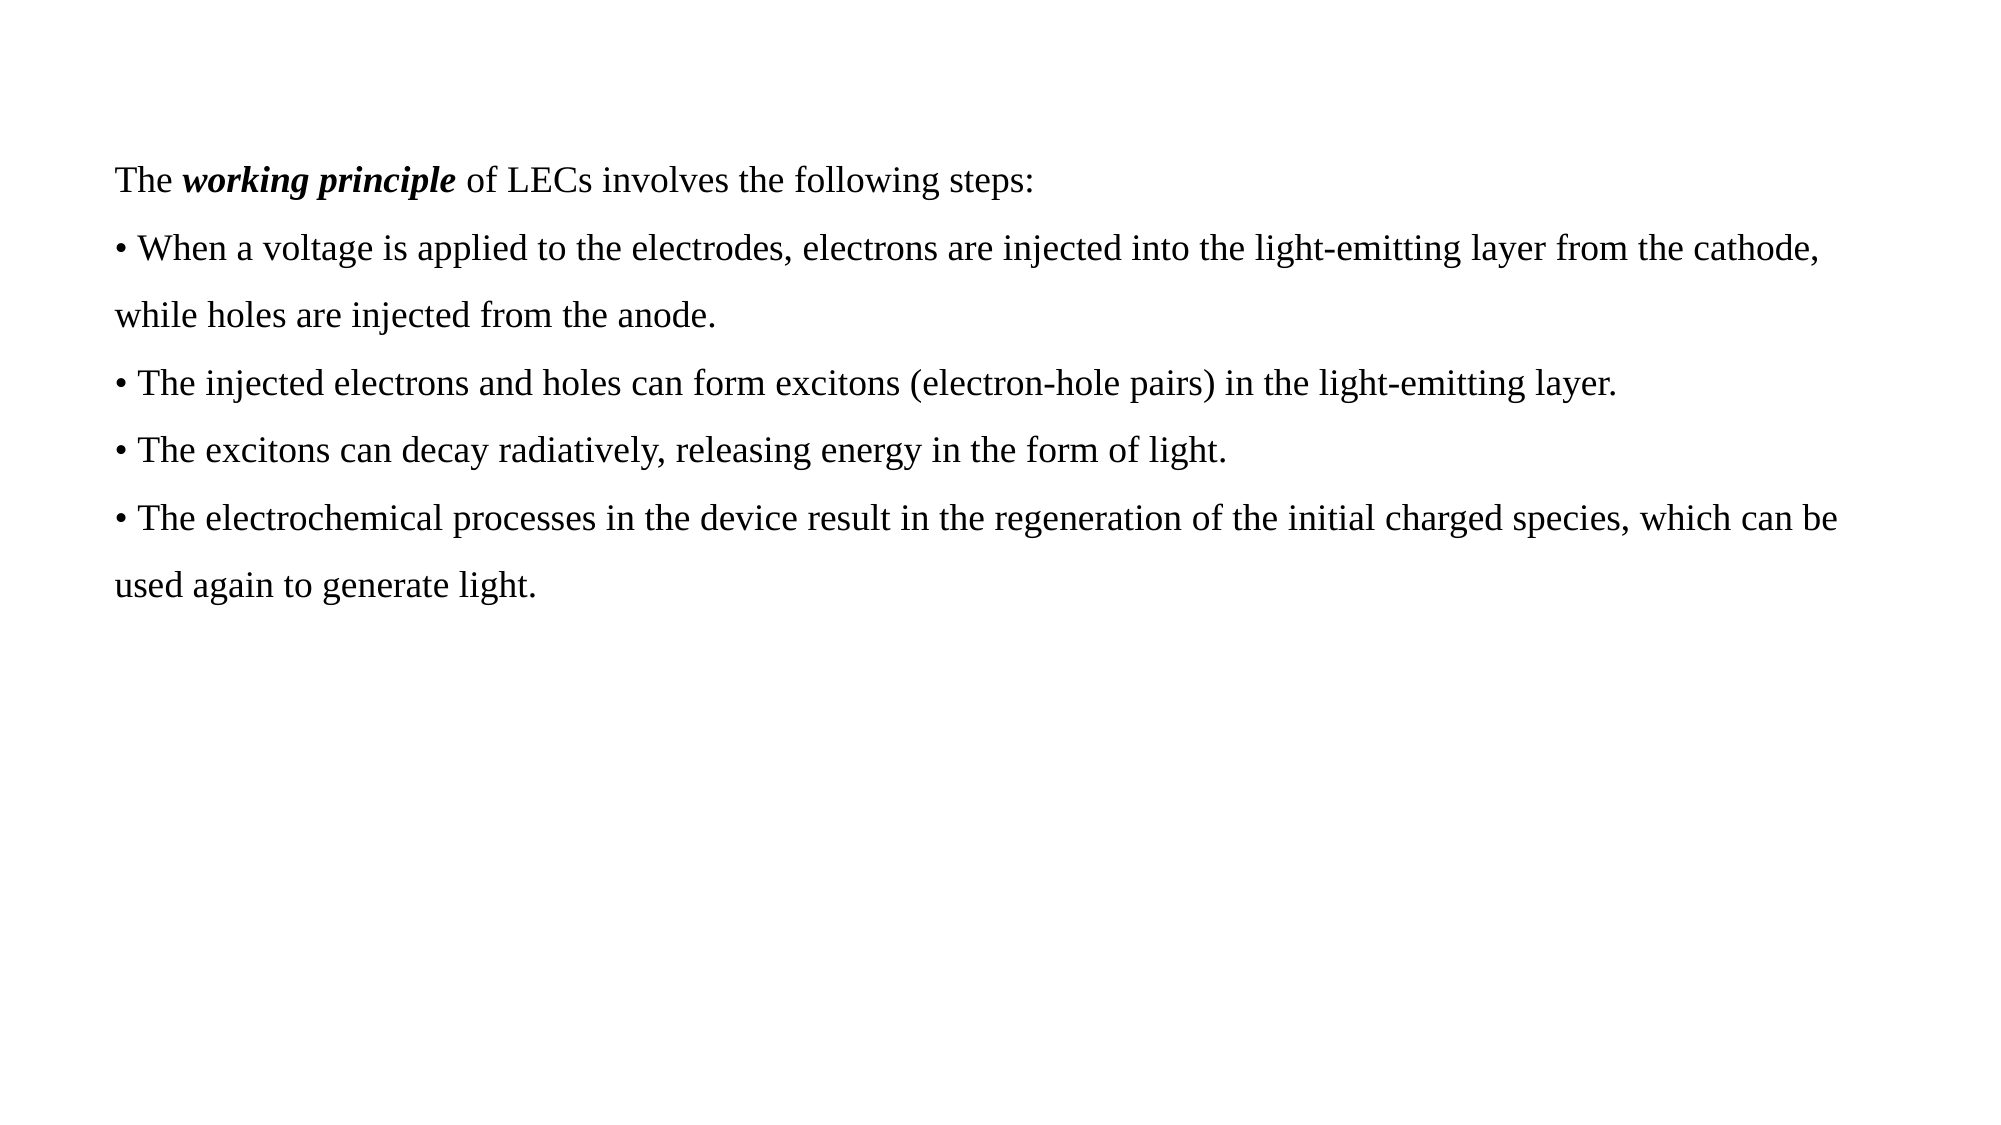

The working principle of LECs involves the following steps:
• When a voltage is applied to the electrodes, electrons are injected into the light-emitting layer from the cathode, while holes are injected from the anode.
• The injected electrons and holes can form excitons (electron-hole pairs) in the light-emitting layer.
• The excitons can decay radiatively, releasing energy in the form of light.
• The electrochemical processes in the device result in the regeneration of the initial charged species, which can be used again to generate light.